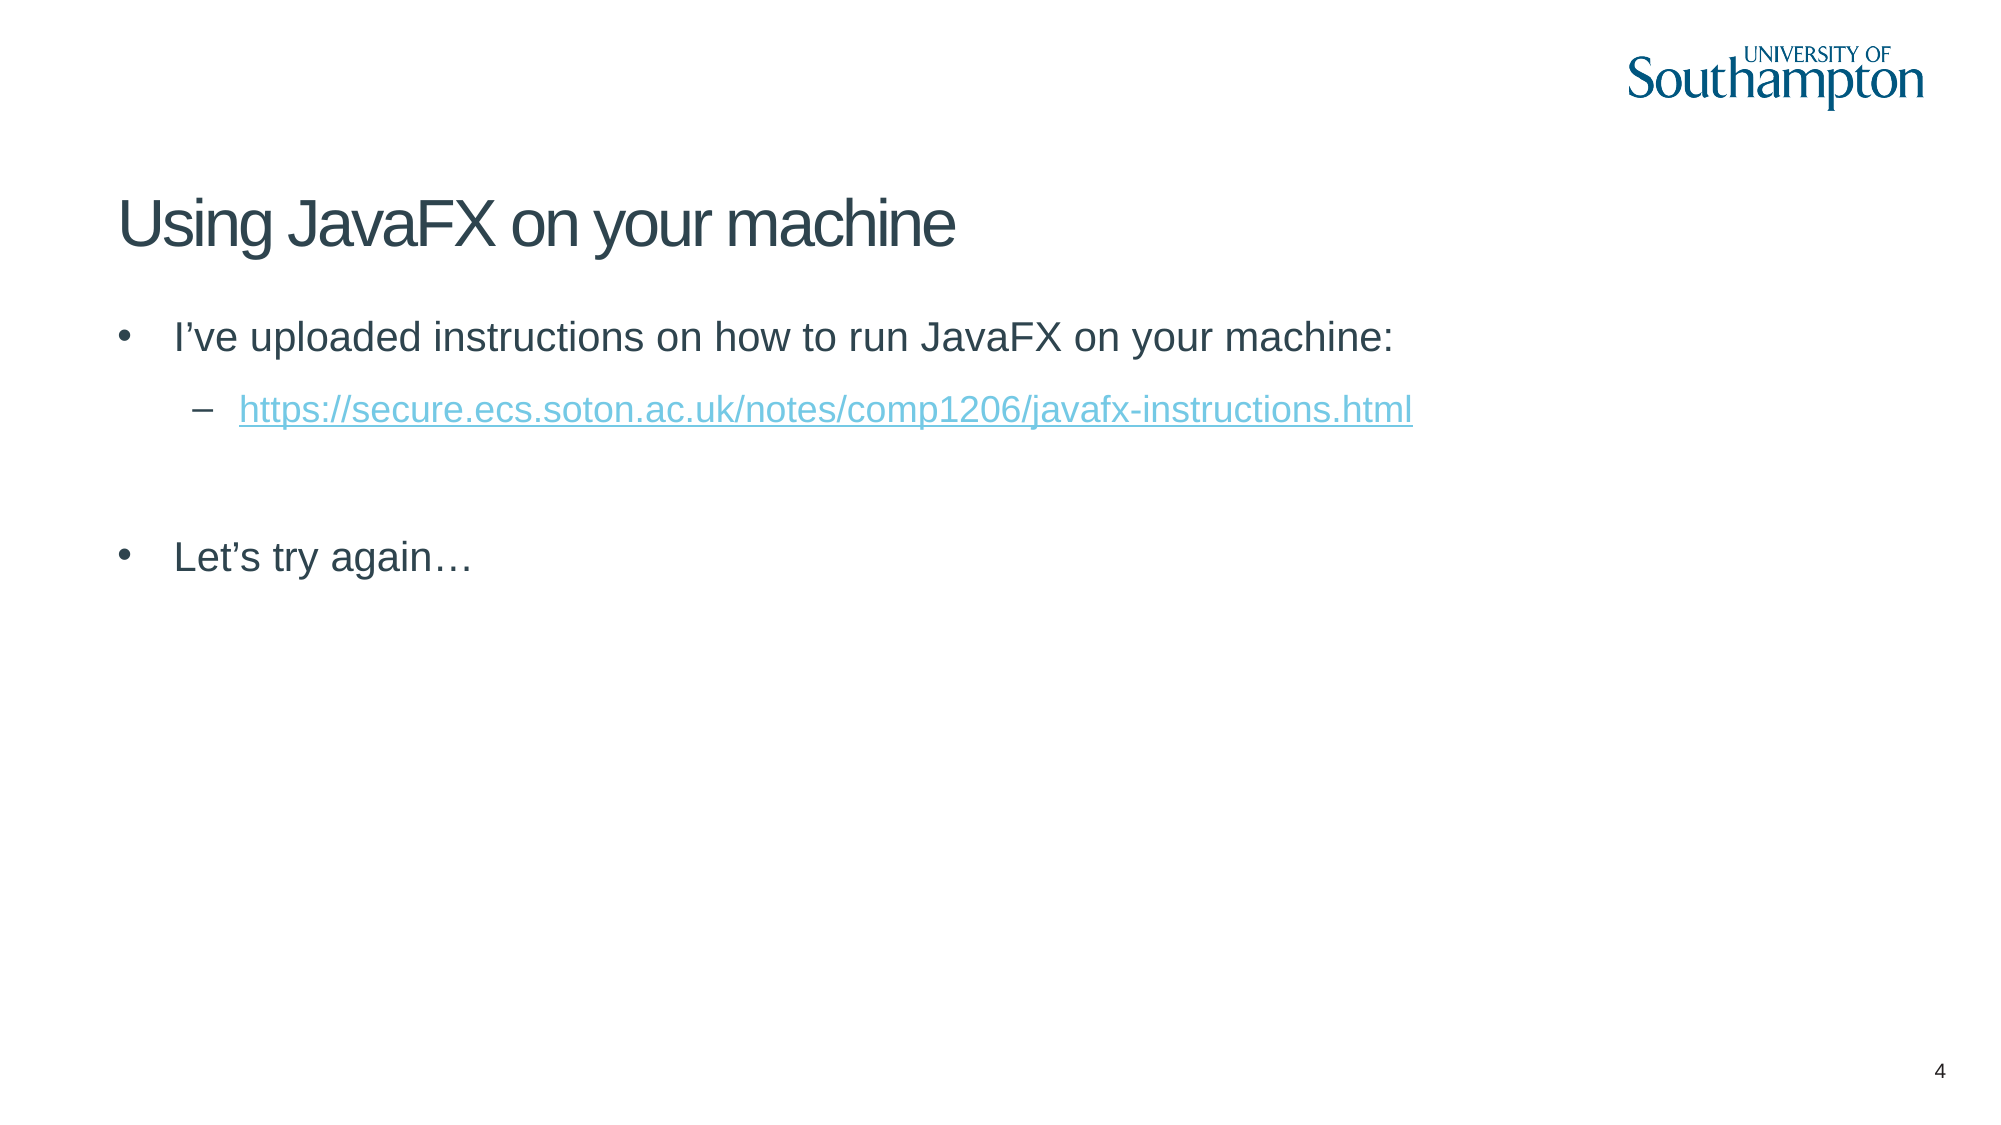

# Using JavaFX on your machine
I’ve uploaded instructions on how to run JavaFX on your machine:
https://secure.ecs.soton.ac.uk/notes/comp1206/javafx-instructions.html

Let’s try again…